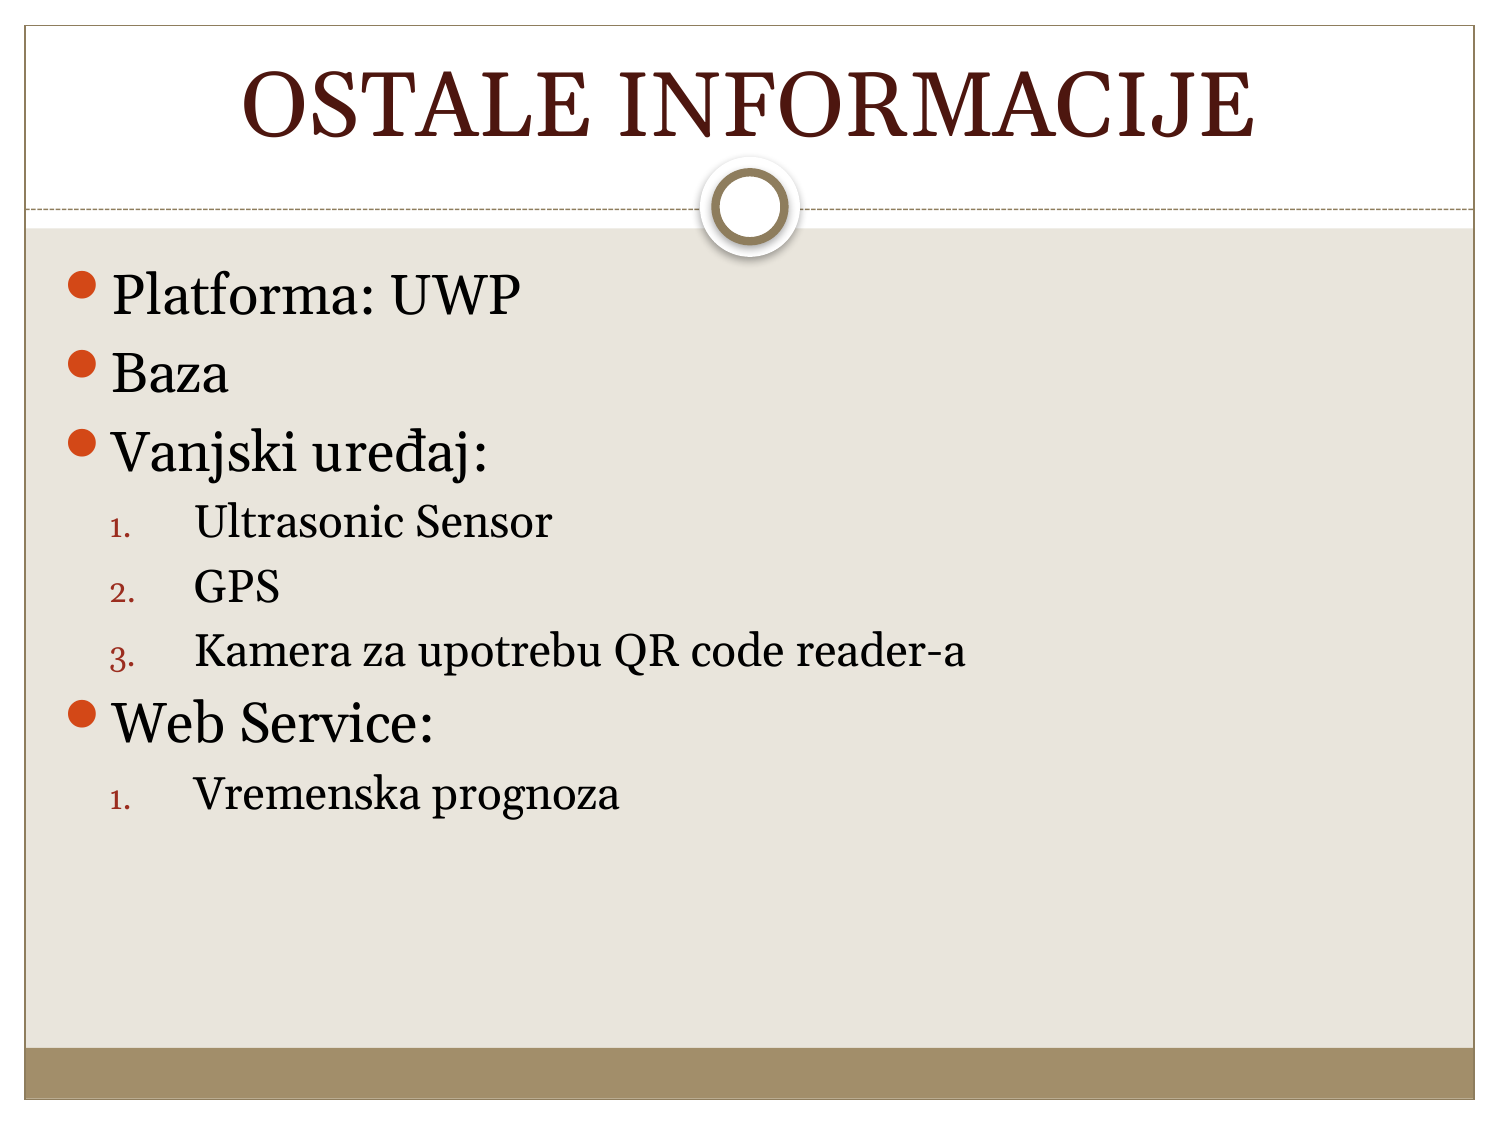

# OSTALE INFORMACIJE
Platforma: UWP
Baza
Vanjski uređaj:
Ultrasonic Sensor
GPS
Kamera za upotrebu QR code reader-a
Web Service:
Vremenska prognoza